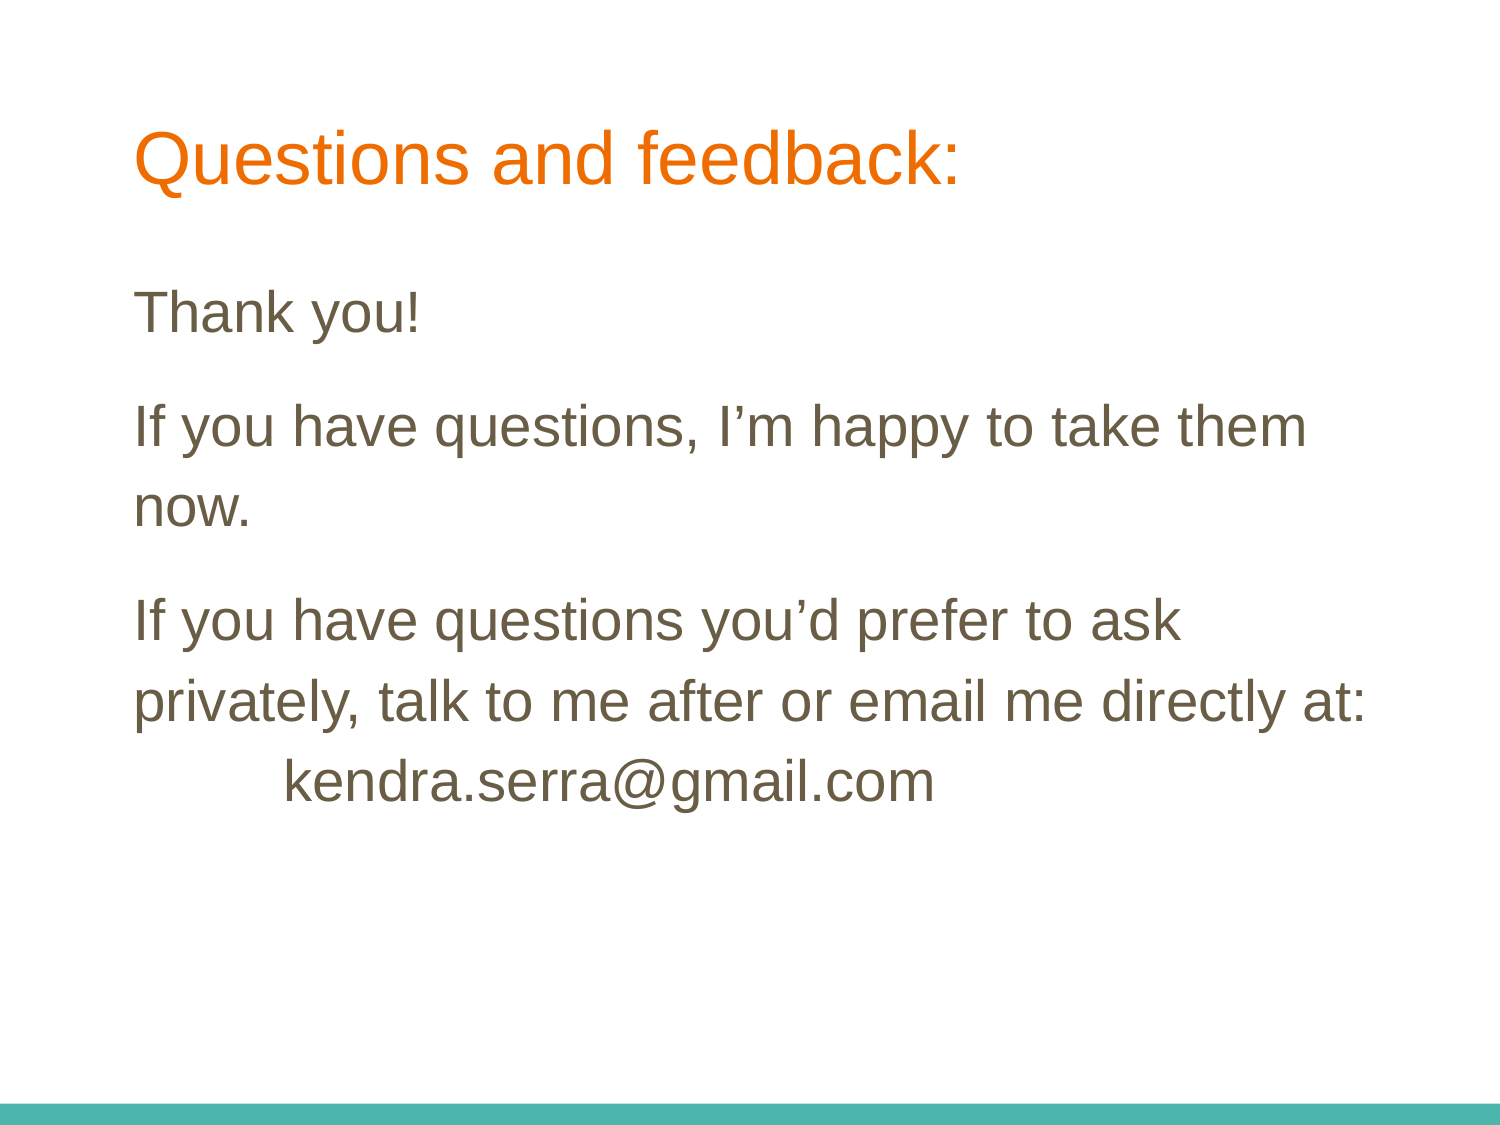

# Questions and feedback:
Thank you!
If you have questions, I’m happy to take them now.
If you have questions you’d prefer to ask privately, talk to me after or email me directly at:
    	kendra.serra@gmail.com